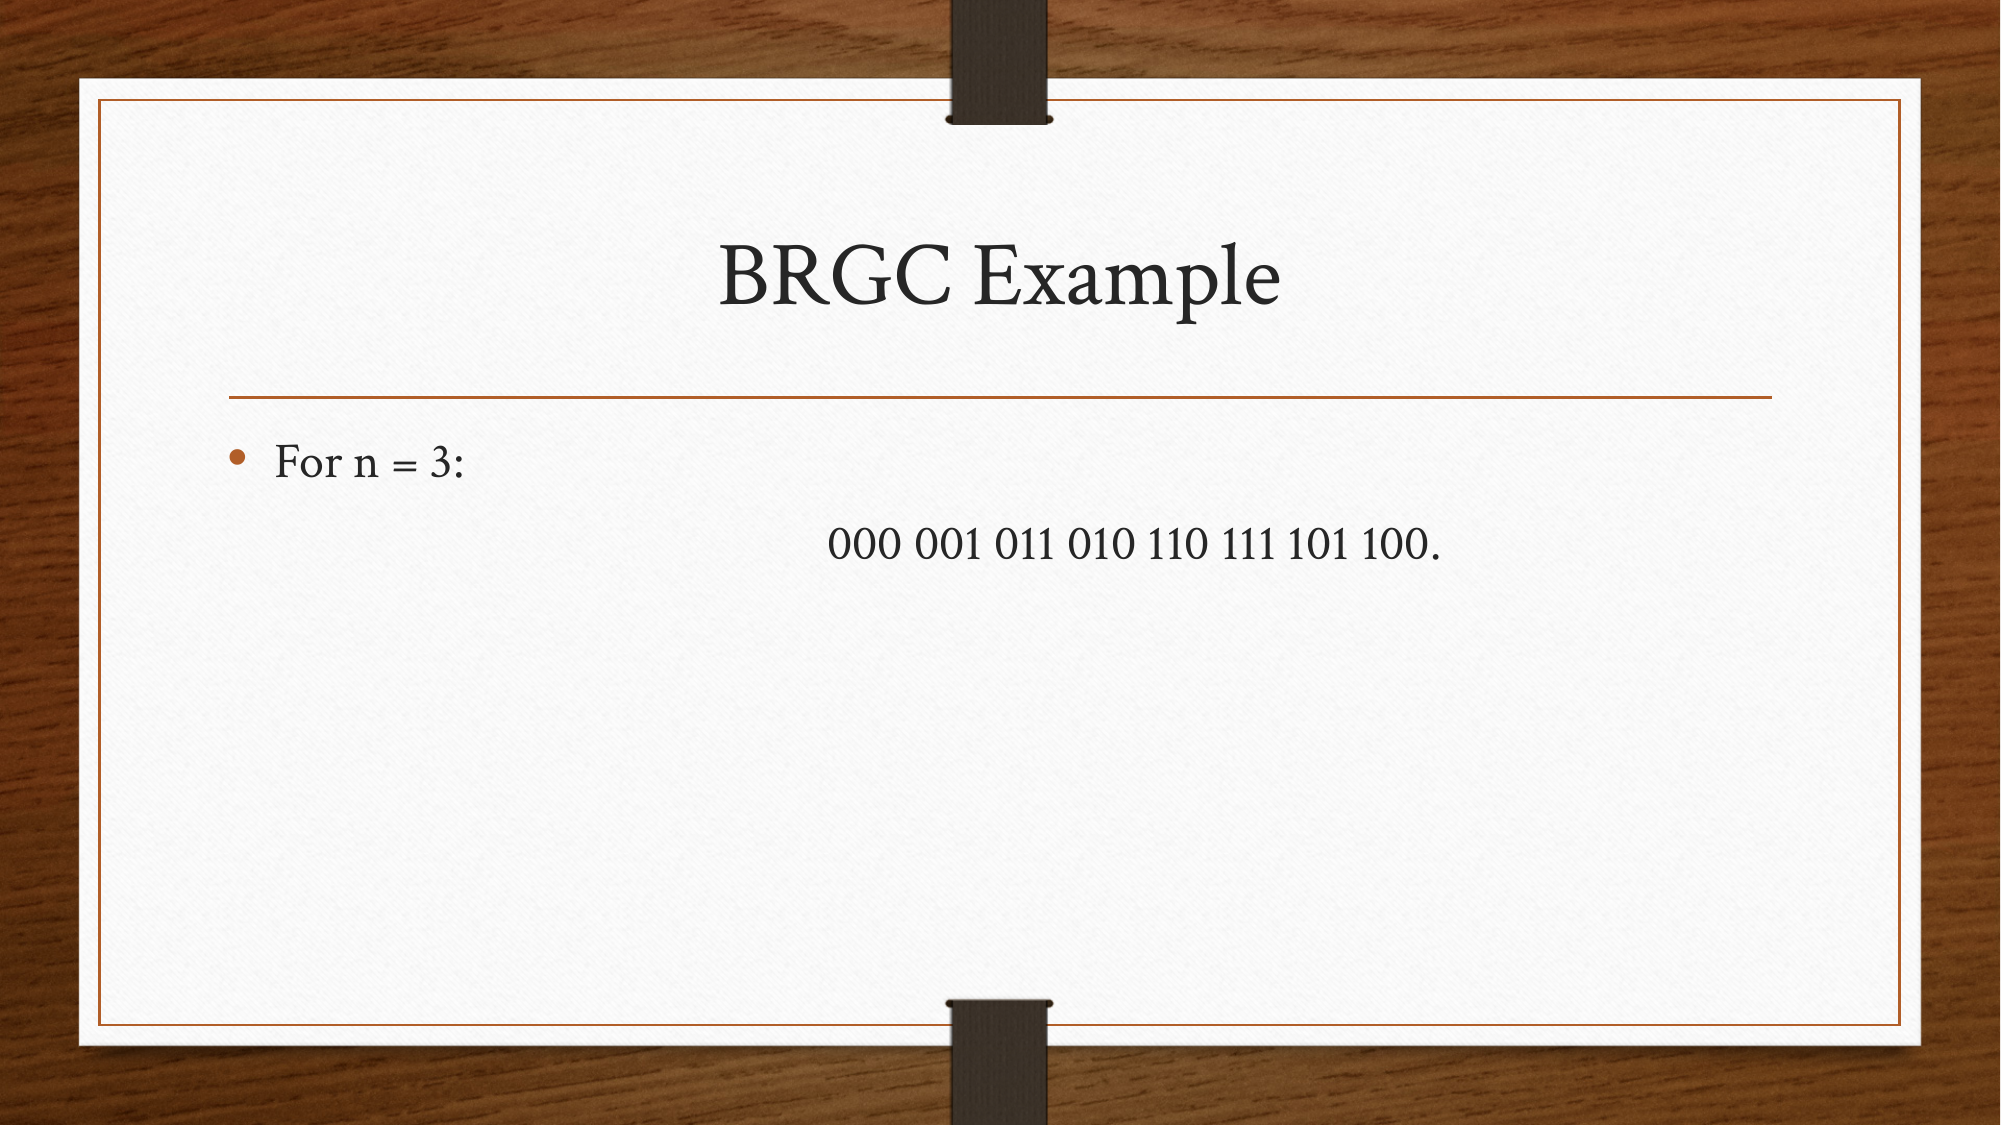

# BRGC Example
For n = 3:
				000 001 011 010 110 111 101 100.